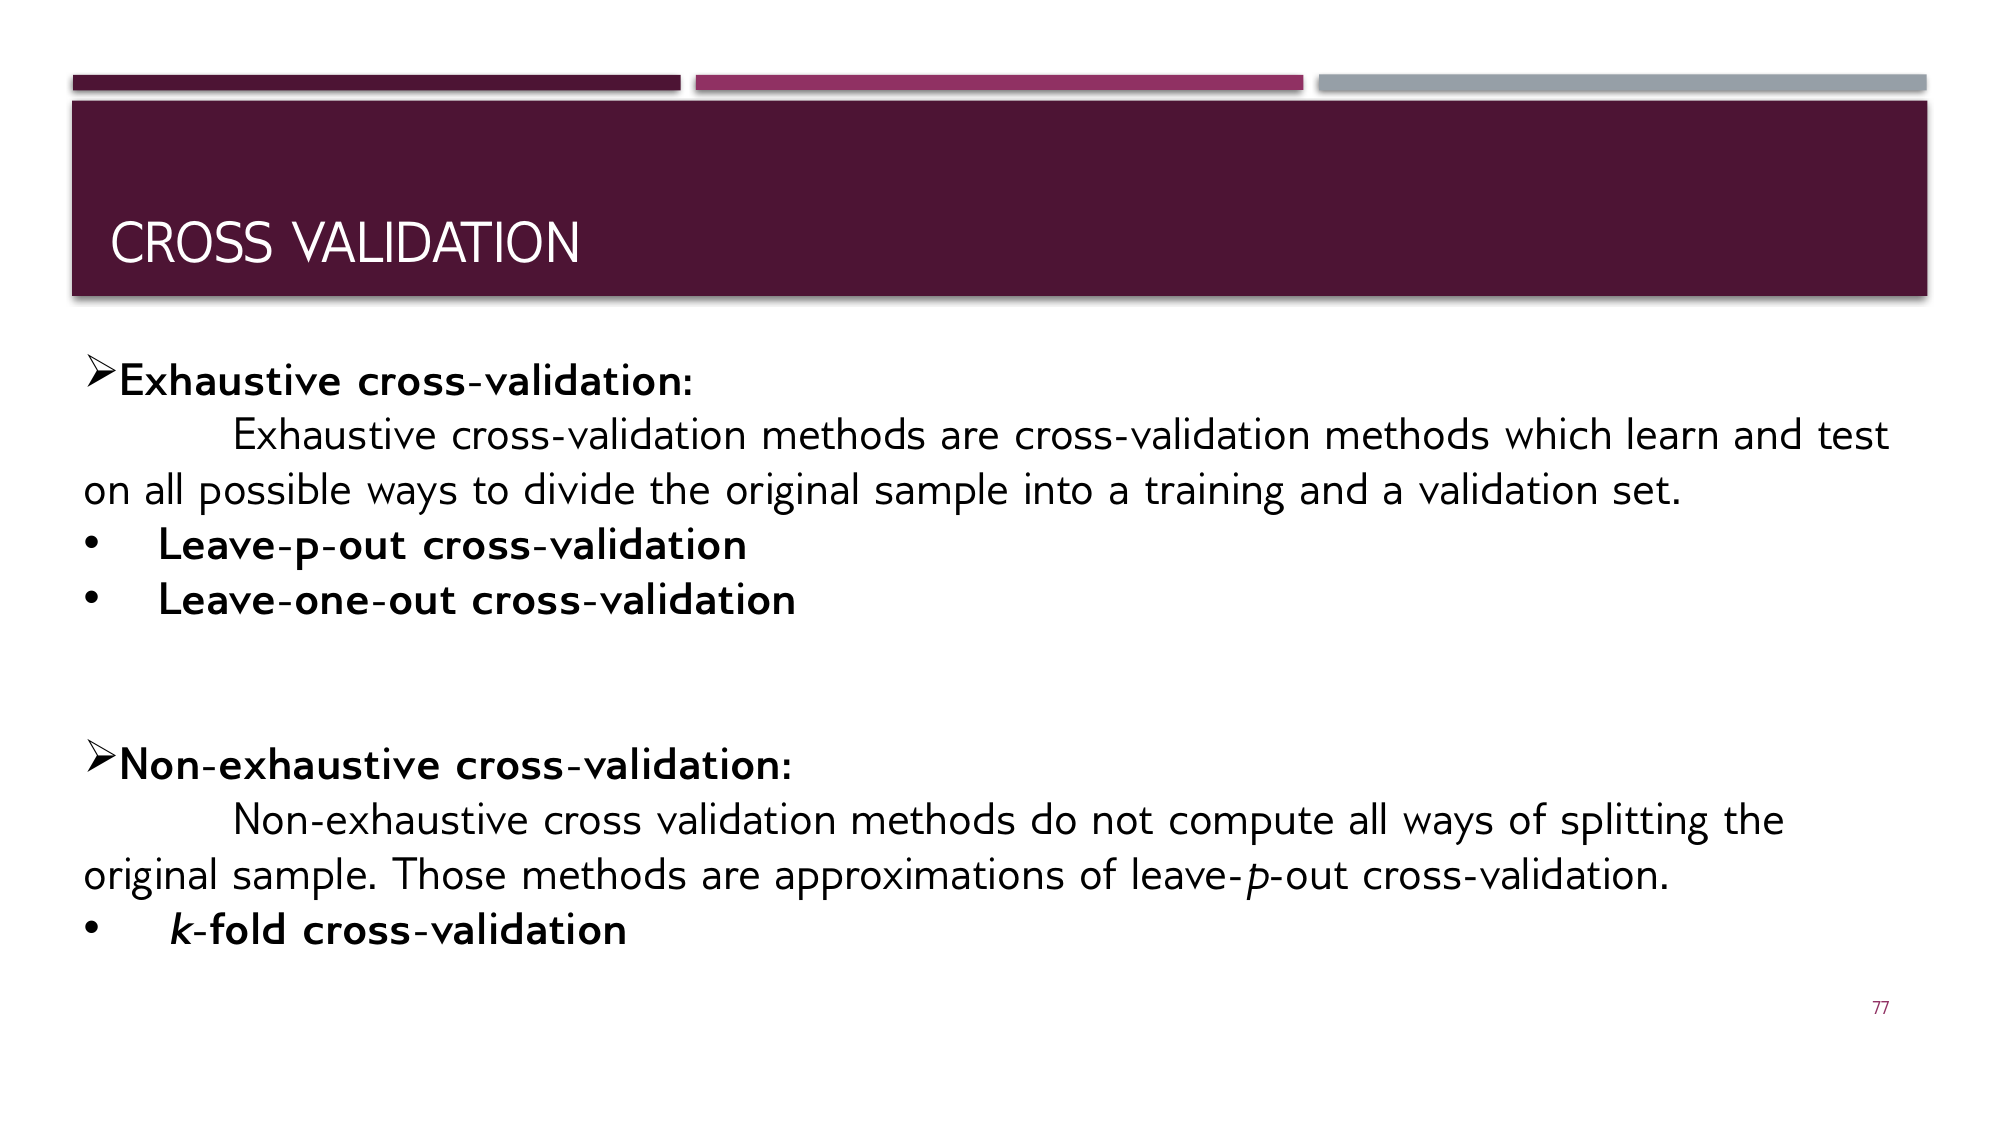

# Cross Validation
Exhaustive cross-validation:
	Exhaustive cross-validation methods are cross-validation methods which learn and test on all possible ways to divide the original sample into a training and a validation set.
    Leave-p-out cross-validation
    Leave-one-out cross-validation

Non-exhaustive cross-validation:
	Non-exhaustive cross validation methods do not compute all ways of splitting the original sample. Those methods are approximations of leave-p-out cross-validation.
     k-fold cross-validation

77